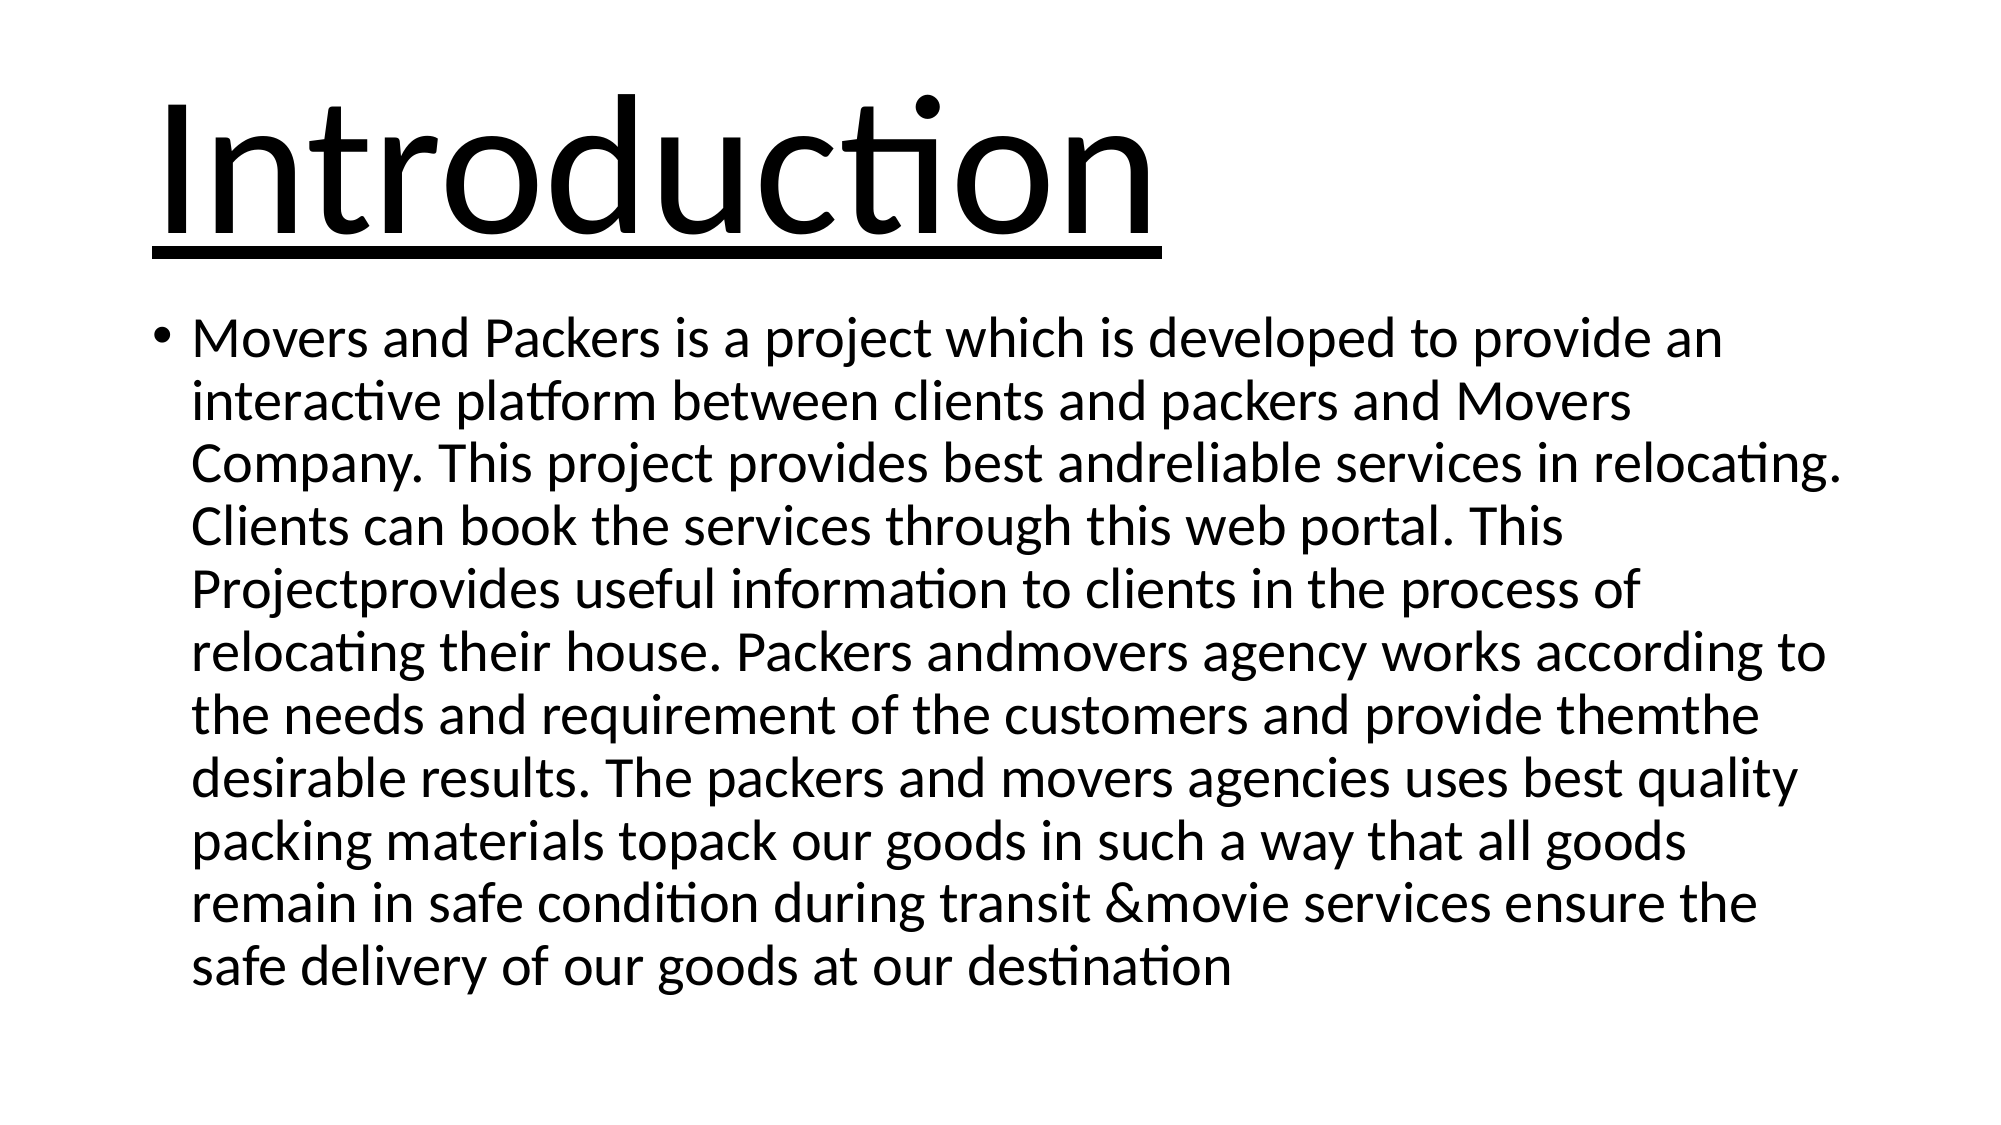

# Introduction
Movers and Packers is a project which is developed to provide an interactive platform between clients and packers and Movers Company. This project provides best andreliable services in relocating. Clients can book the services through this web portal. This Projectprovides useful information to clients in the process of relocating their house. Packers andmovers agency works according to the needs and requirement of the customers and provide themthe desirable results. The packers and movers agencies uses best quality packing materials topack our goods in such a way that all goods remain in safe condition during transit &movie services ensure the safe delivery of our goods at our destination